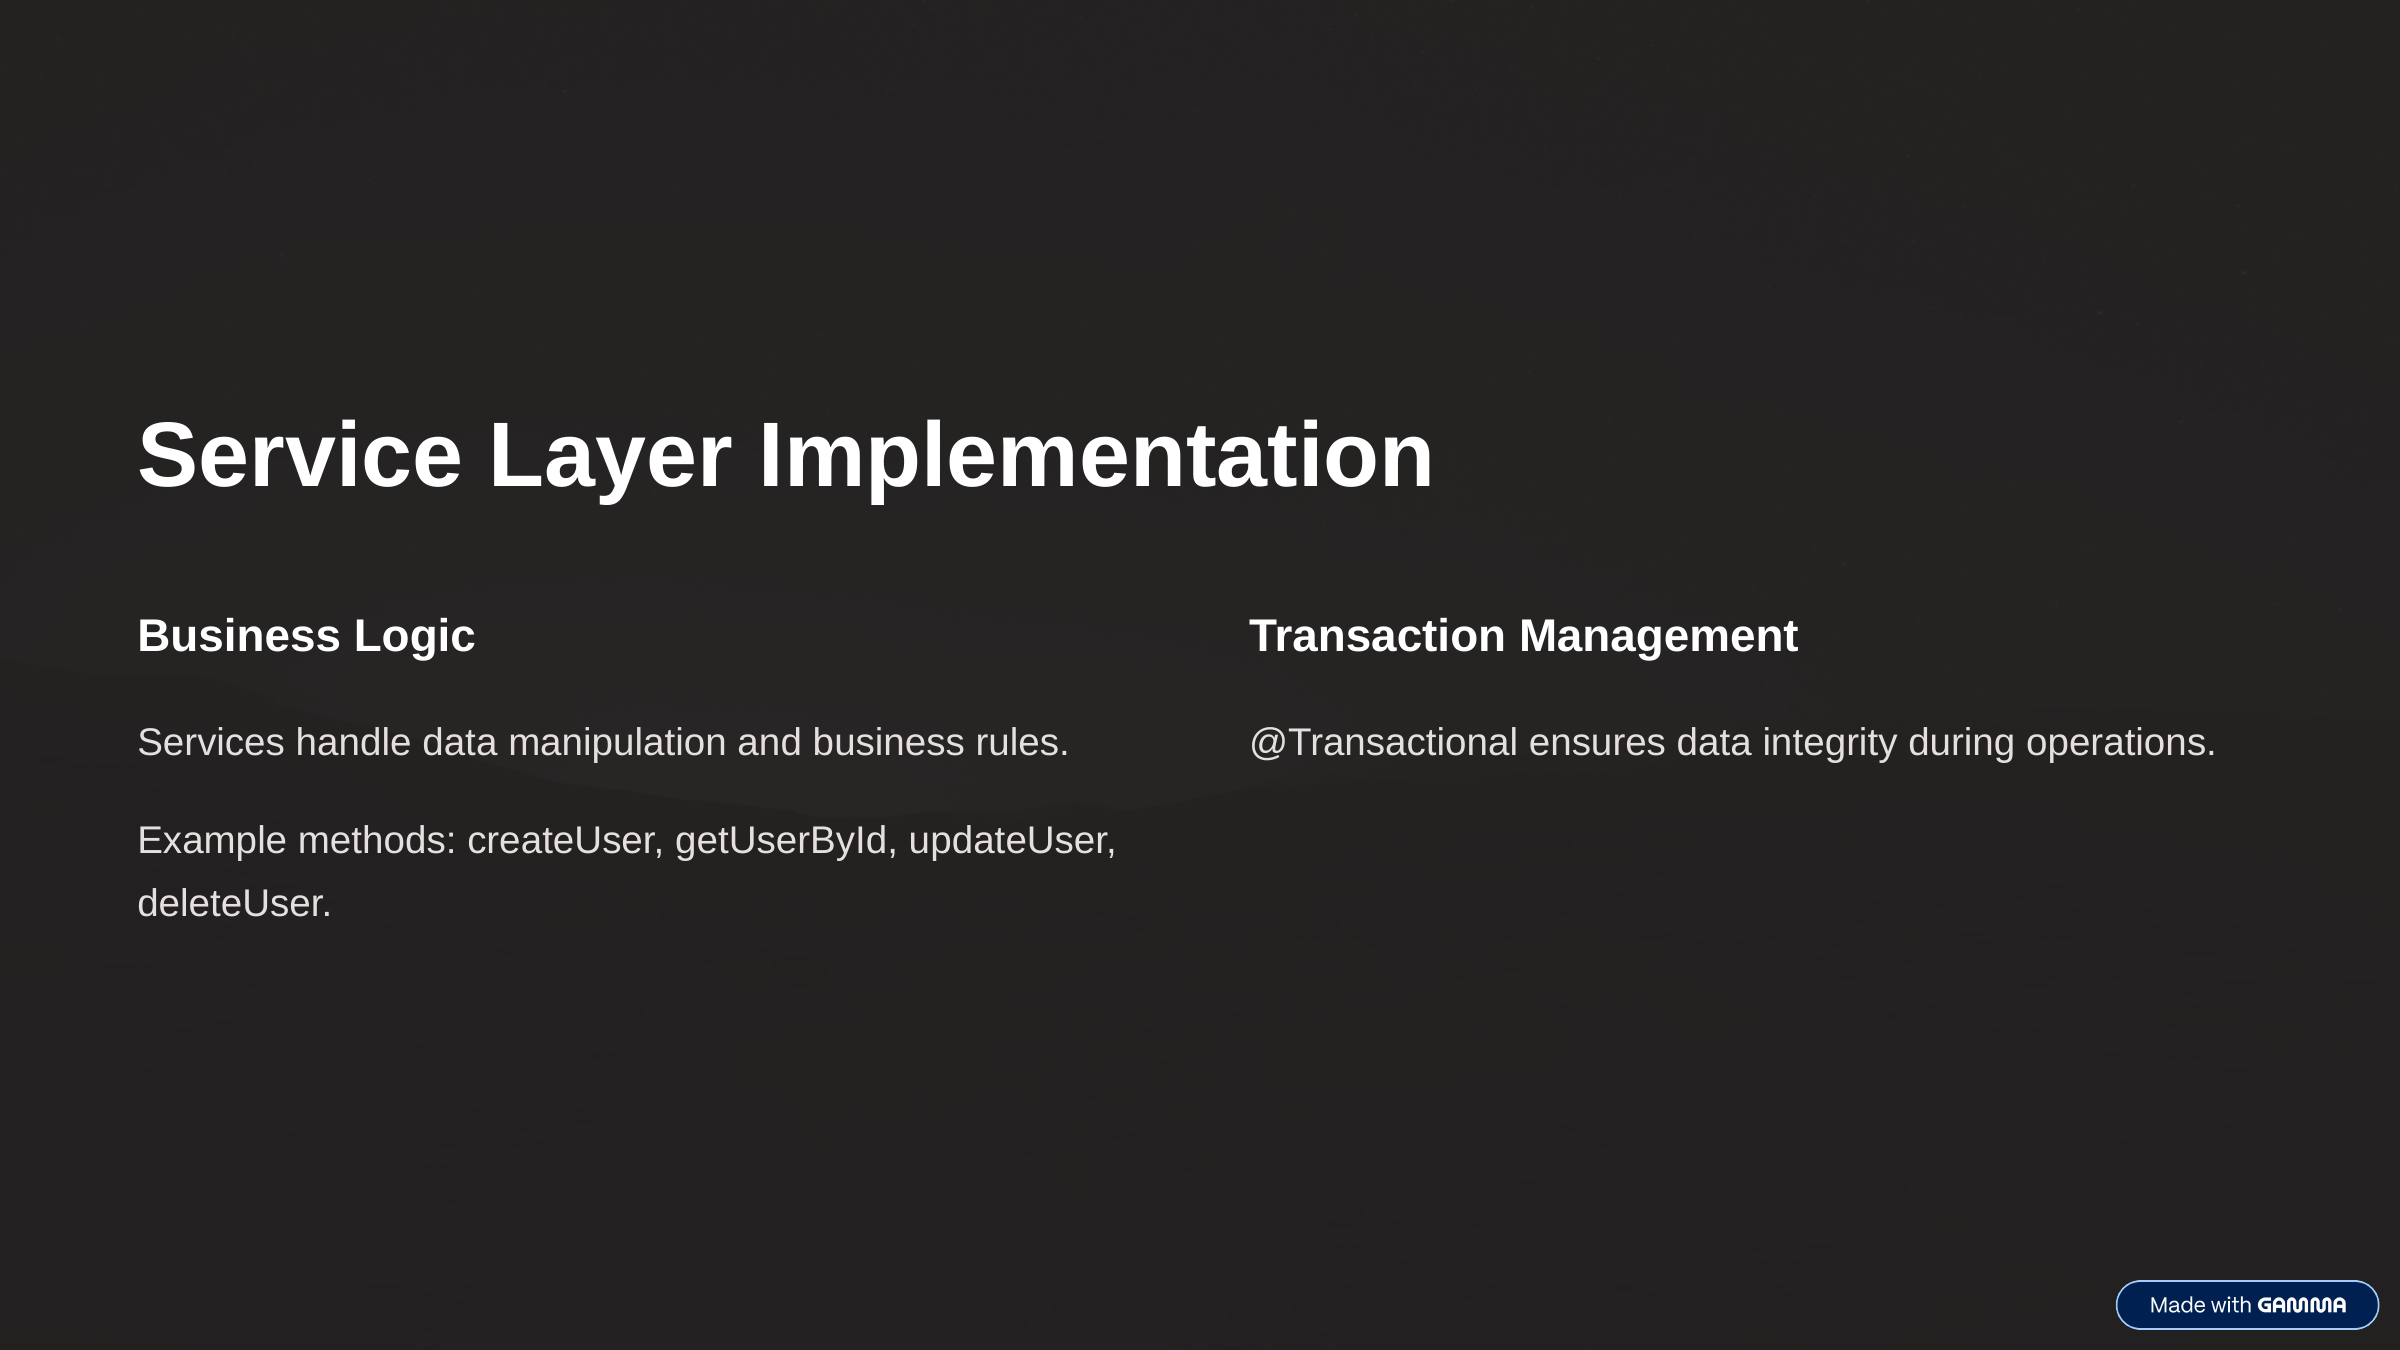

Service Layer Implementation
Business Logic
Transaction Management
Services handle data manipulation and business rules.
@Transactional ensures data integrity during operations.
Example methods: createUser, getUserById, updateUser, deleteUser.